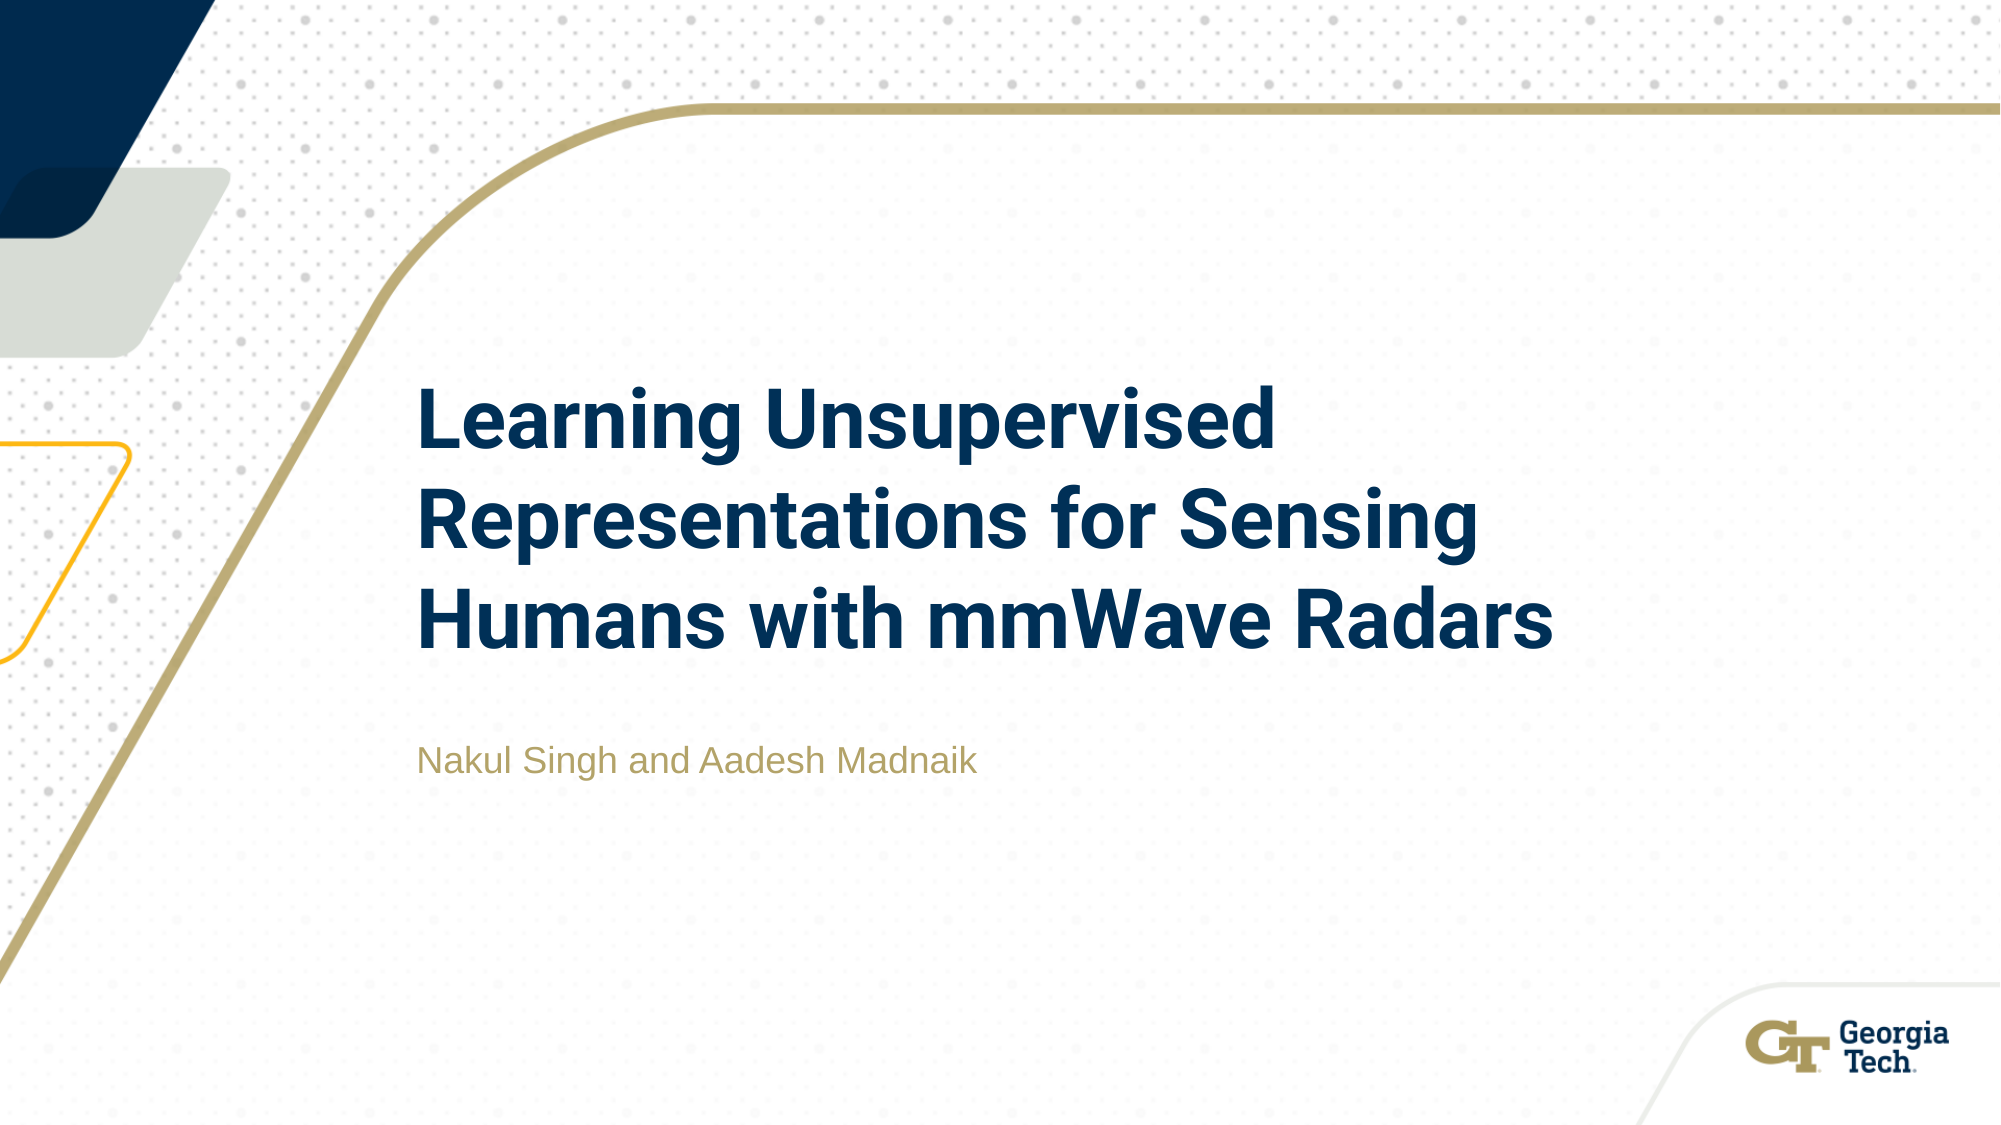

# Learning Unsupervised Representations for Sensing Humans with mmWave Radars
Nakul Singh and Aadesh Madnaik